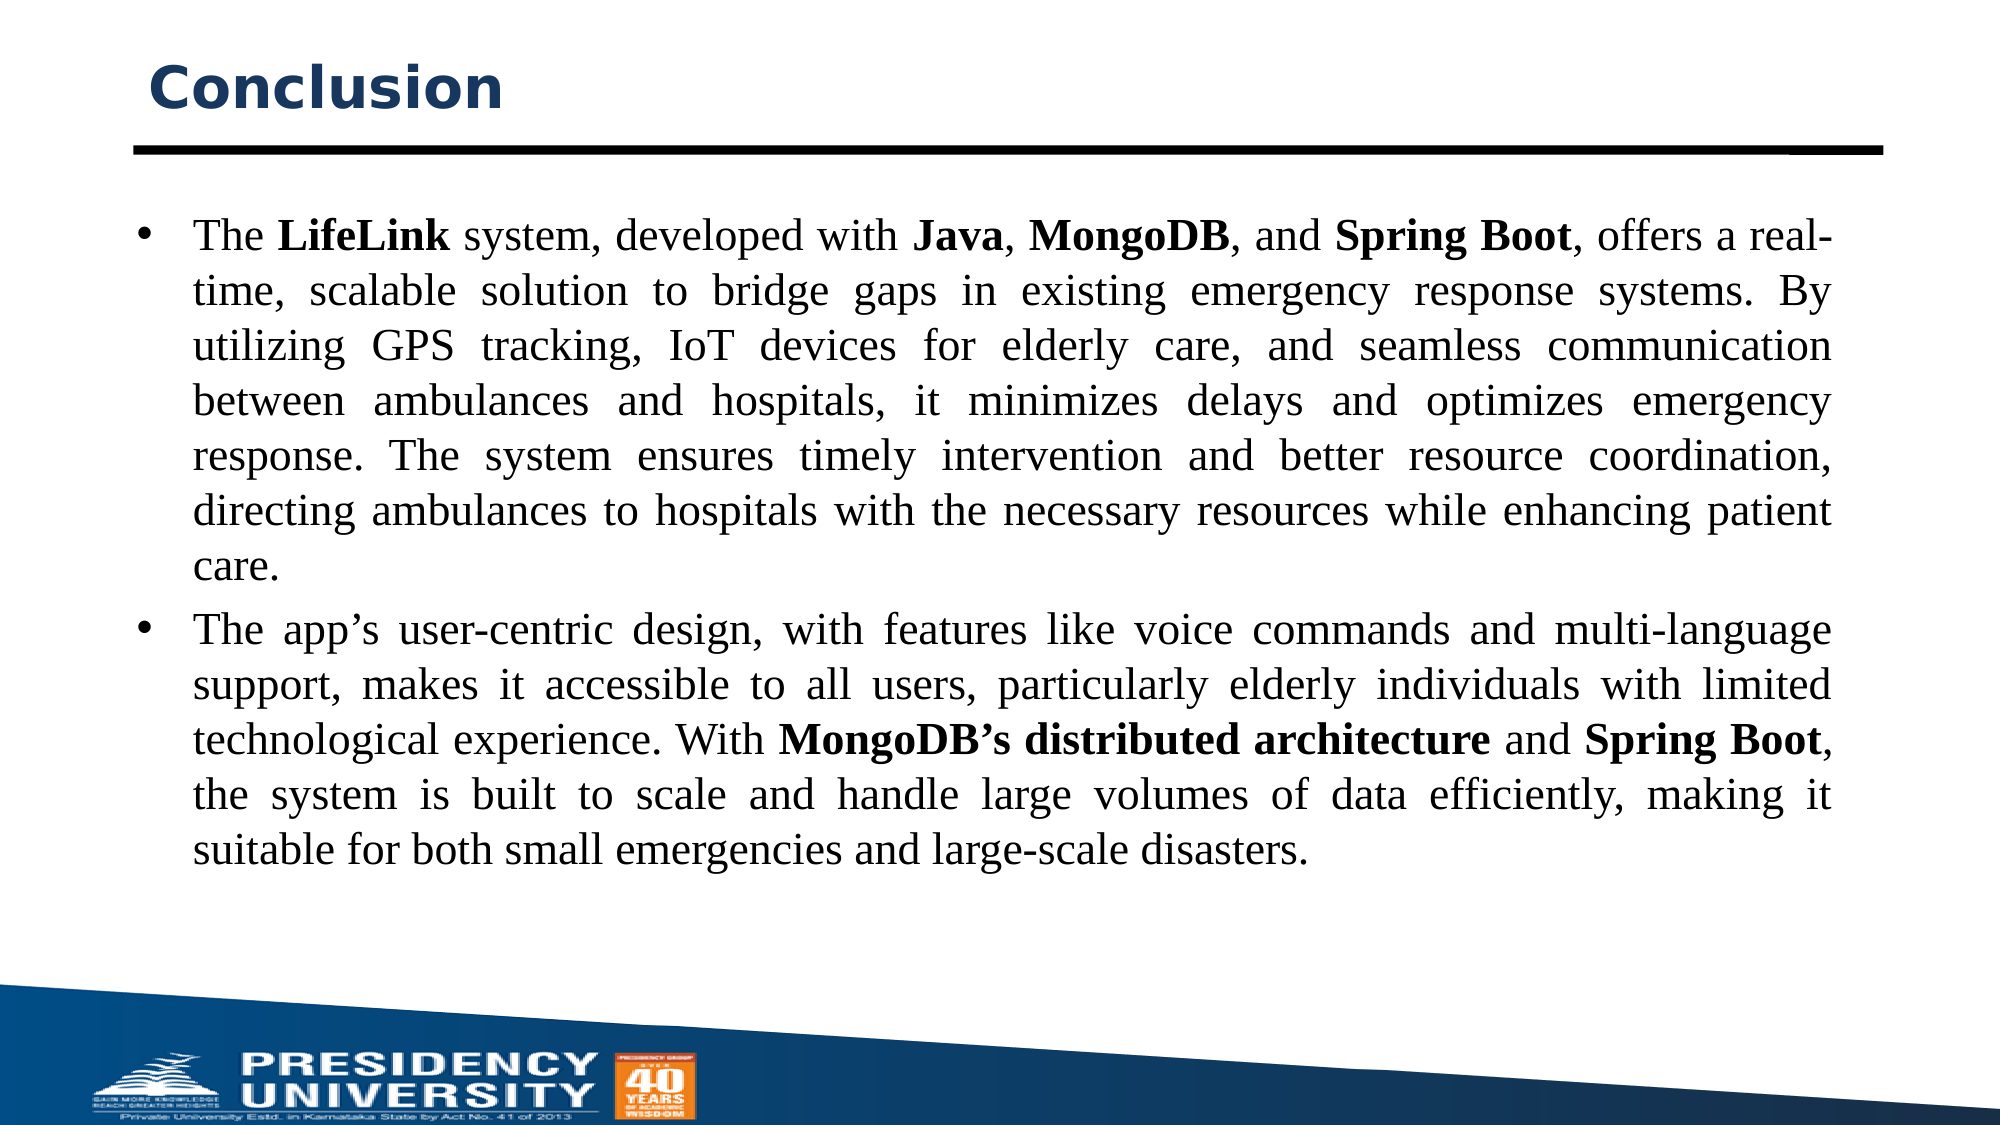

# Conclusion
The LifeLink system, developed with Java, MongoDB, and Spring Boot, offers a real-time, scalable solution to bridge gaps in existing emergency response systems. By utilizing GPS tracking, IoT devices for elderly care, and seamless communication between ambulances and hospitals, it minimizes delays and optimizes emergency response. The system ensures timely intervention and better resource coordination, directing ambulances to hospitals with the necessary resources while enhancing patient care.
The app’s user-centric design, with features like voice commands and multi-language support, makes it accessible to all users, particularly elderly individuals with limited technological experience. With MongoDB’s distributed architecture and Spring Boot, the system is built to scale and handle large volumes of data efficiently, making it suitable for both small emergencies and large-scale disasters.